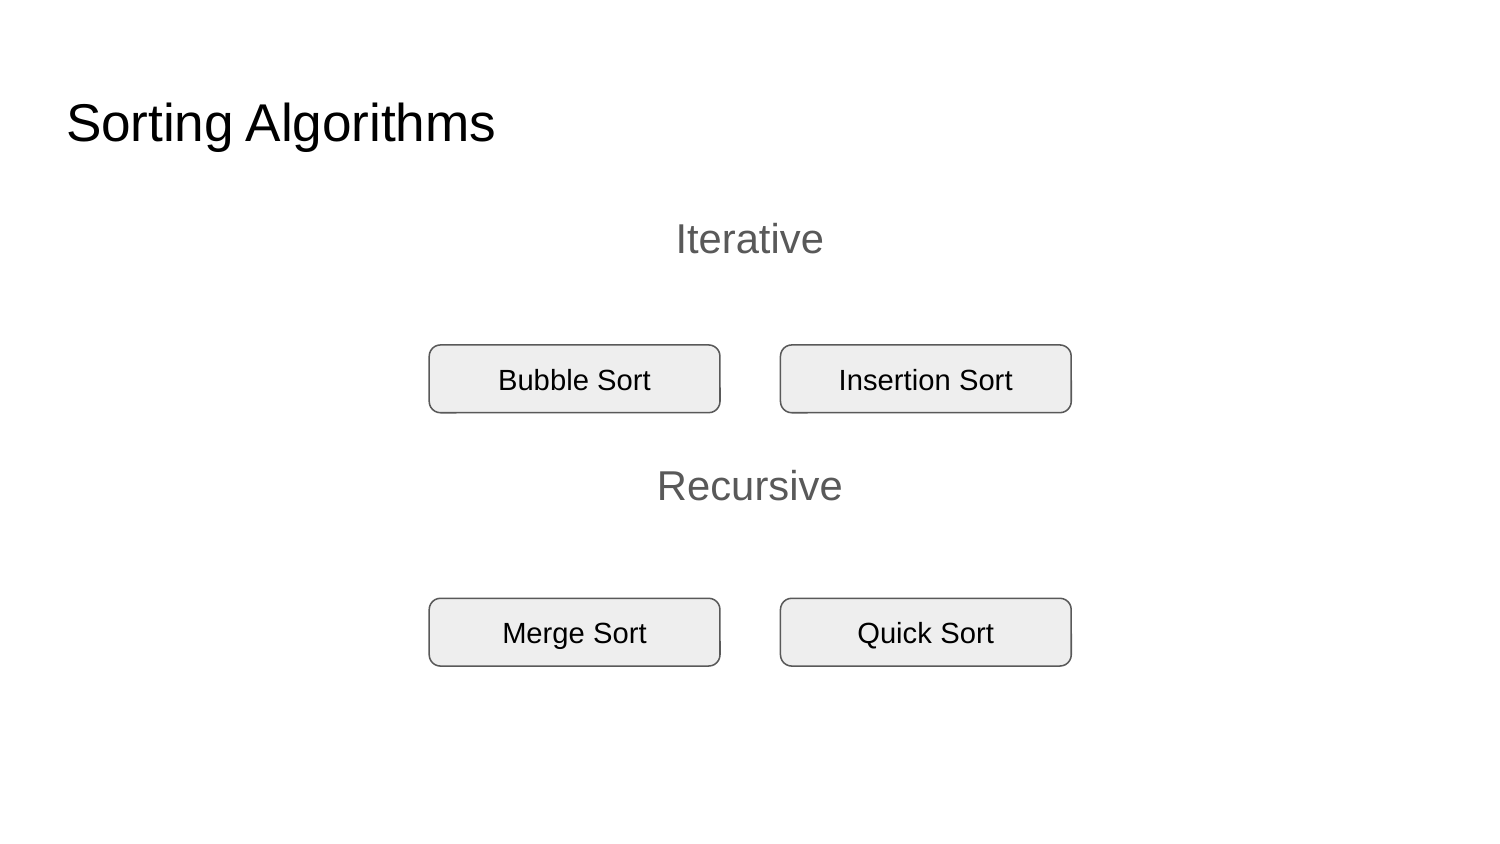

# Sorting Algorithms
Iterative

Recursive

Bubble Sort
Insertion Sort
Merge Sort
Quick Sort